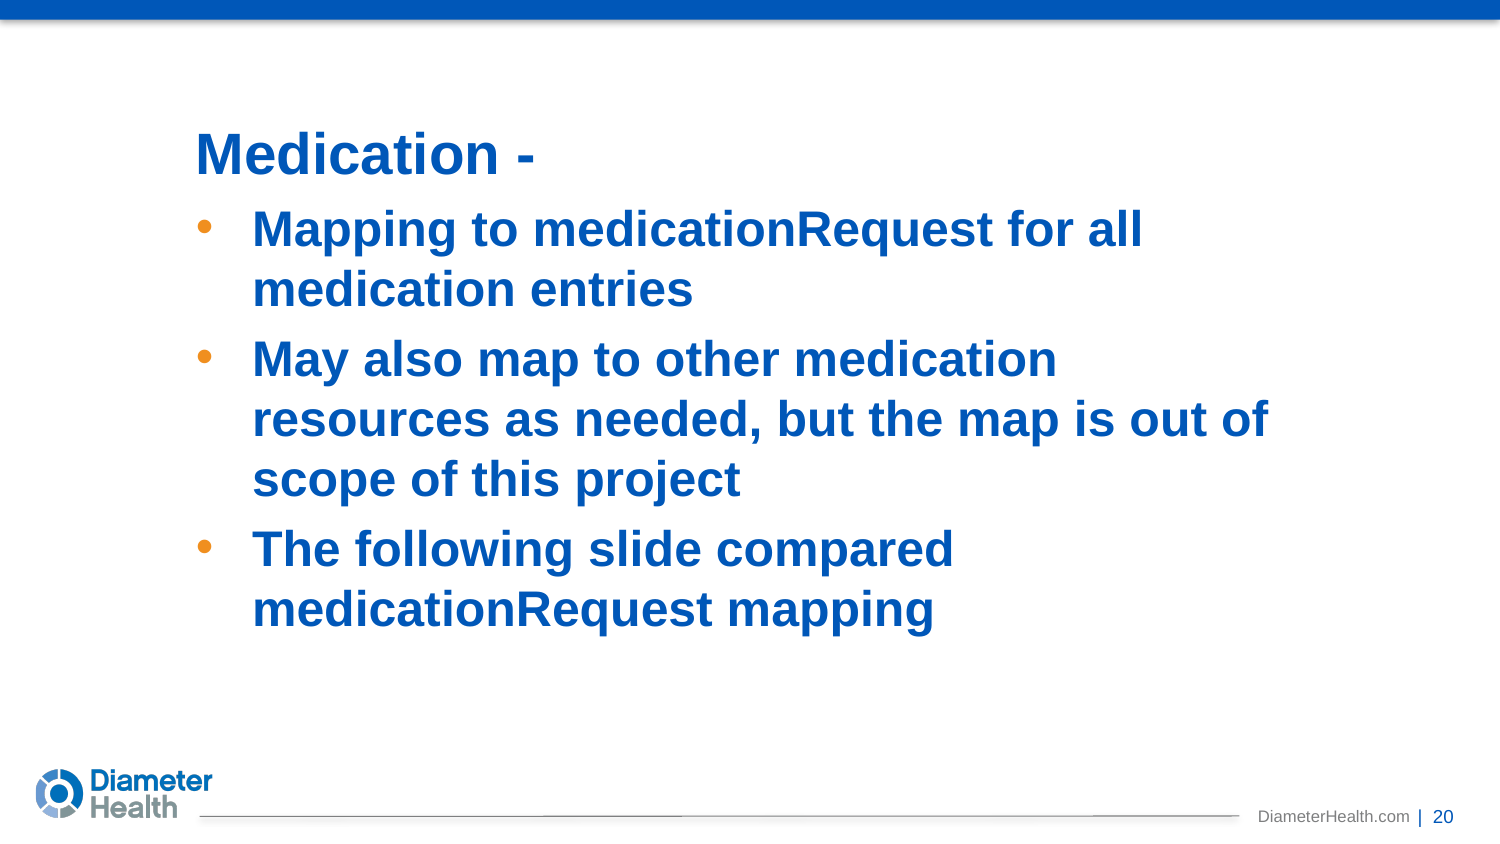

Medication -
Mapping to medicationRequest for all medication entries
May also map to other medication resources as needed, but the map is out of scope of this project
The following slide compared medicationRequest mapping